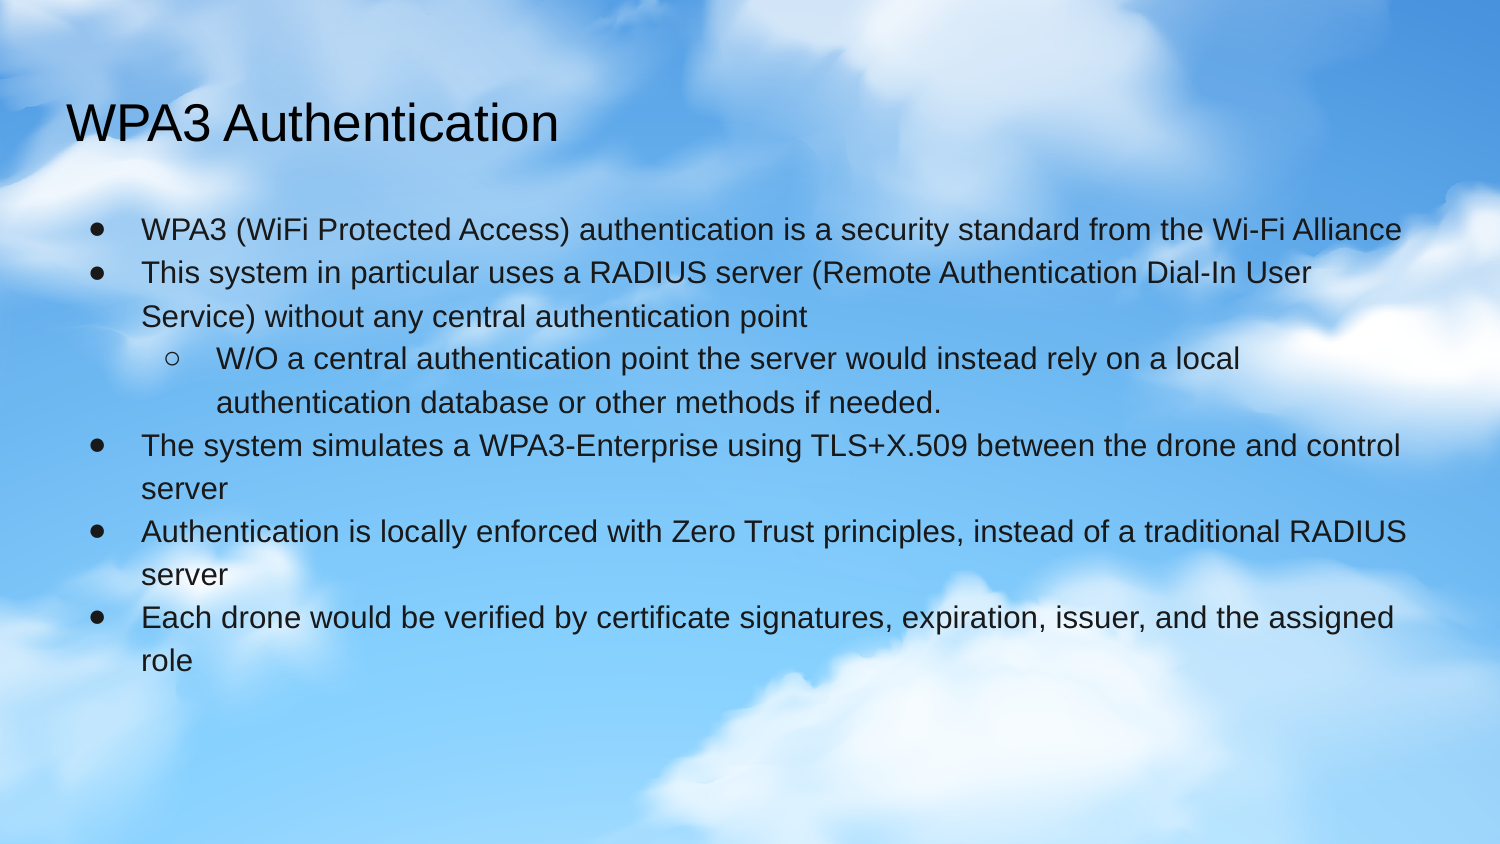

WPA3 Authentication
WPA3 (WiFi Protected Access) authentication is a security standard from the Wi-Fi Alliance
This system in particular uses a RADIUS server (Remote Authentication Dial-In User Service) without any central authentication point
W/O a central authentication point the server would instead rely on a local authentication database or other methods if needed.
The system simulates a WPA3-Enterprise using TLS+X.509 between the drone and control server
Authentication is locally enforced with Zero Trust principles, instead of a traditional RADIUS server
Each drone would be verified by certificate signatures, expiration, issuer, and the assigned role